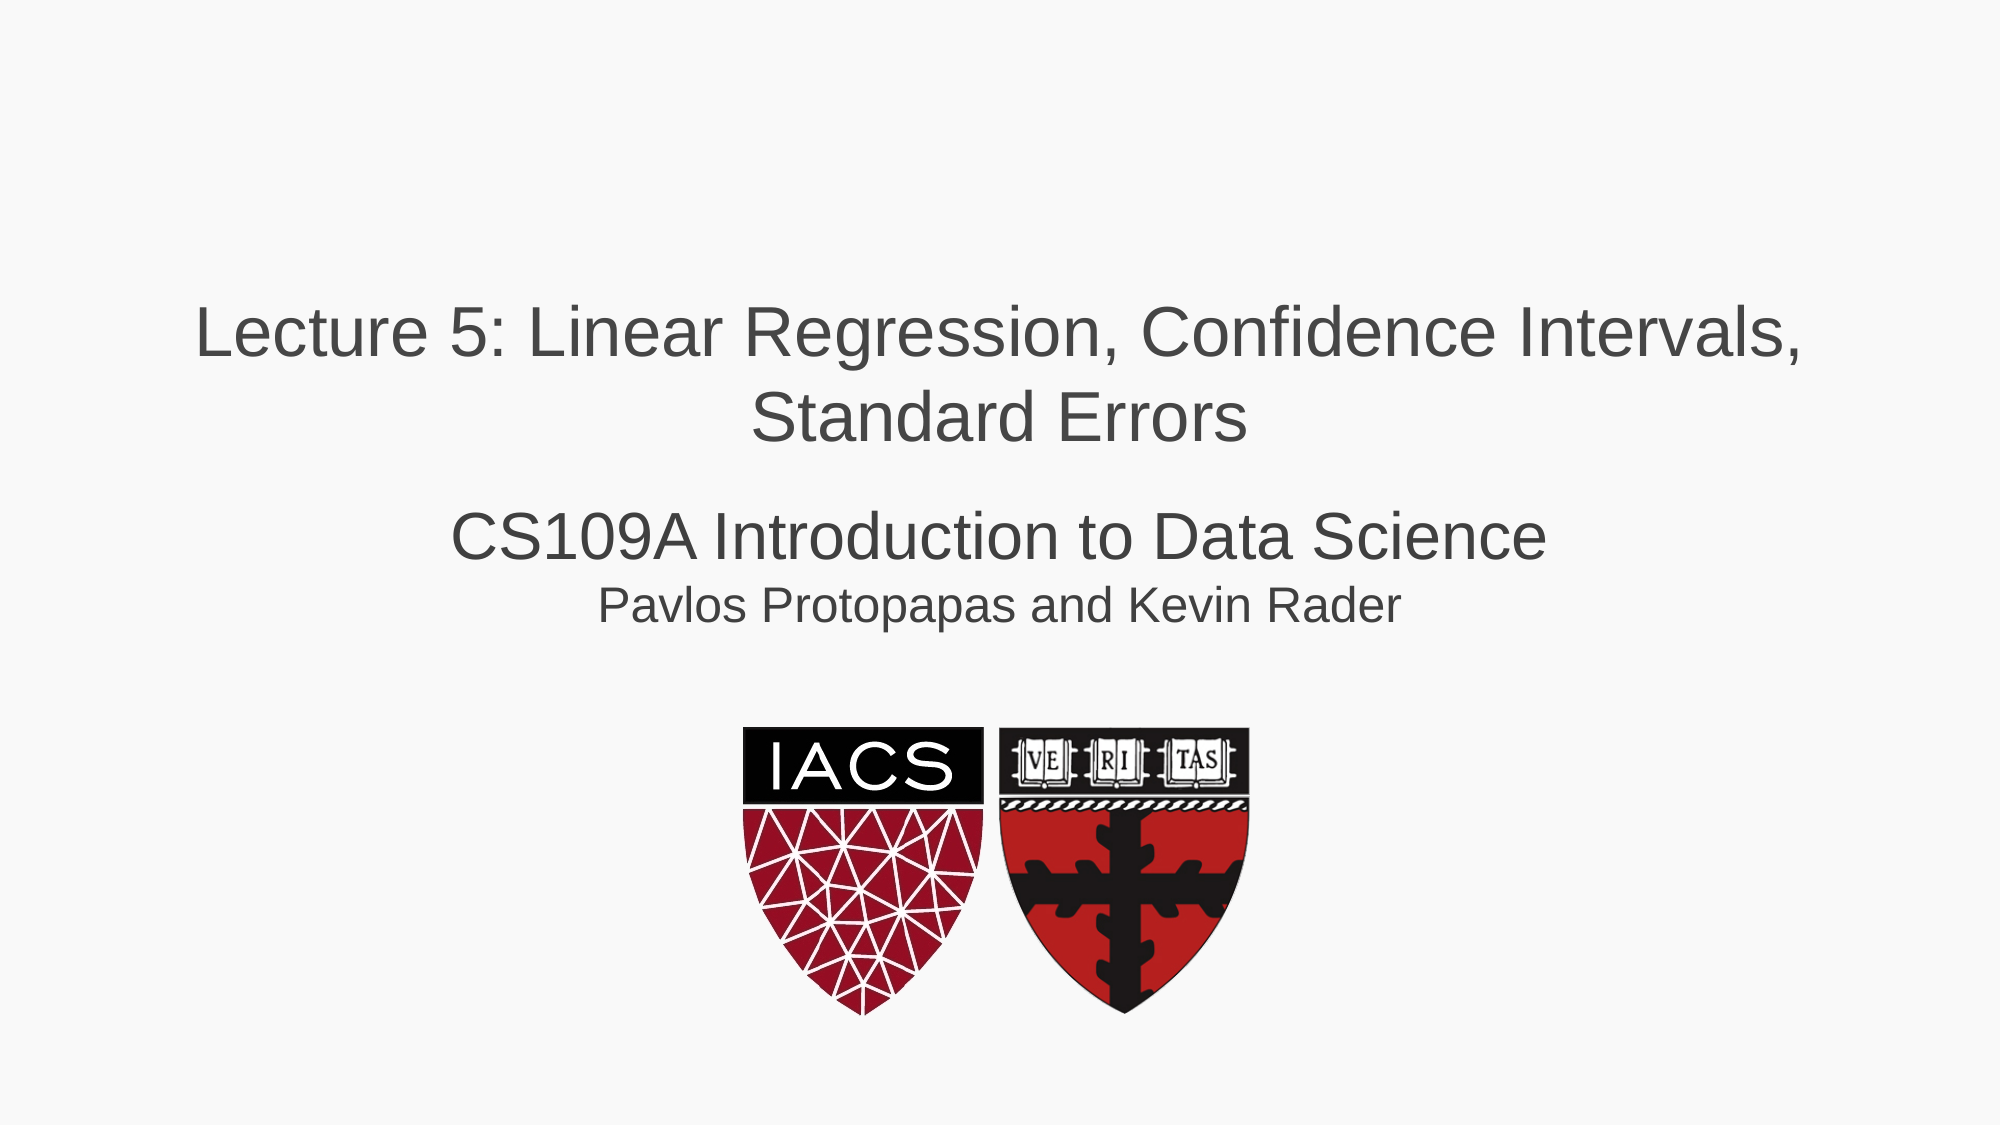

# Lecture 5: Linear Regression, Confidence Intervals, Standard Errors